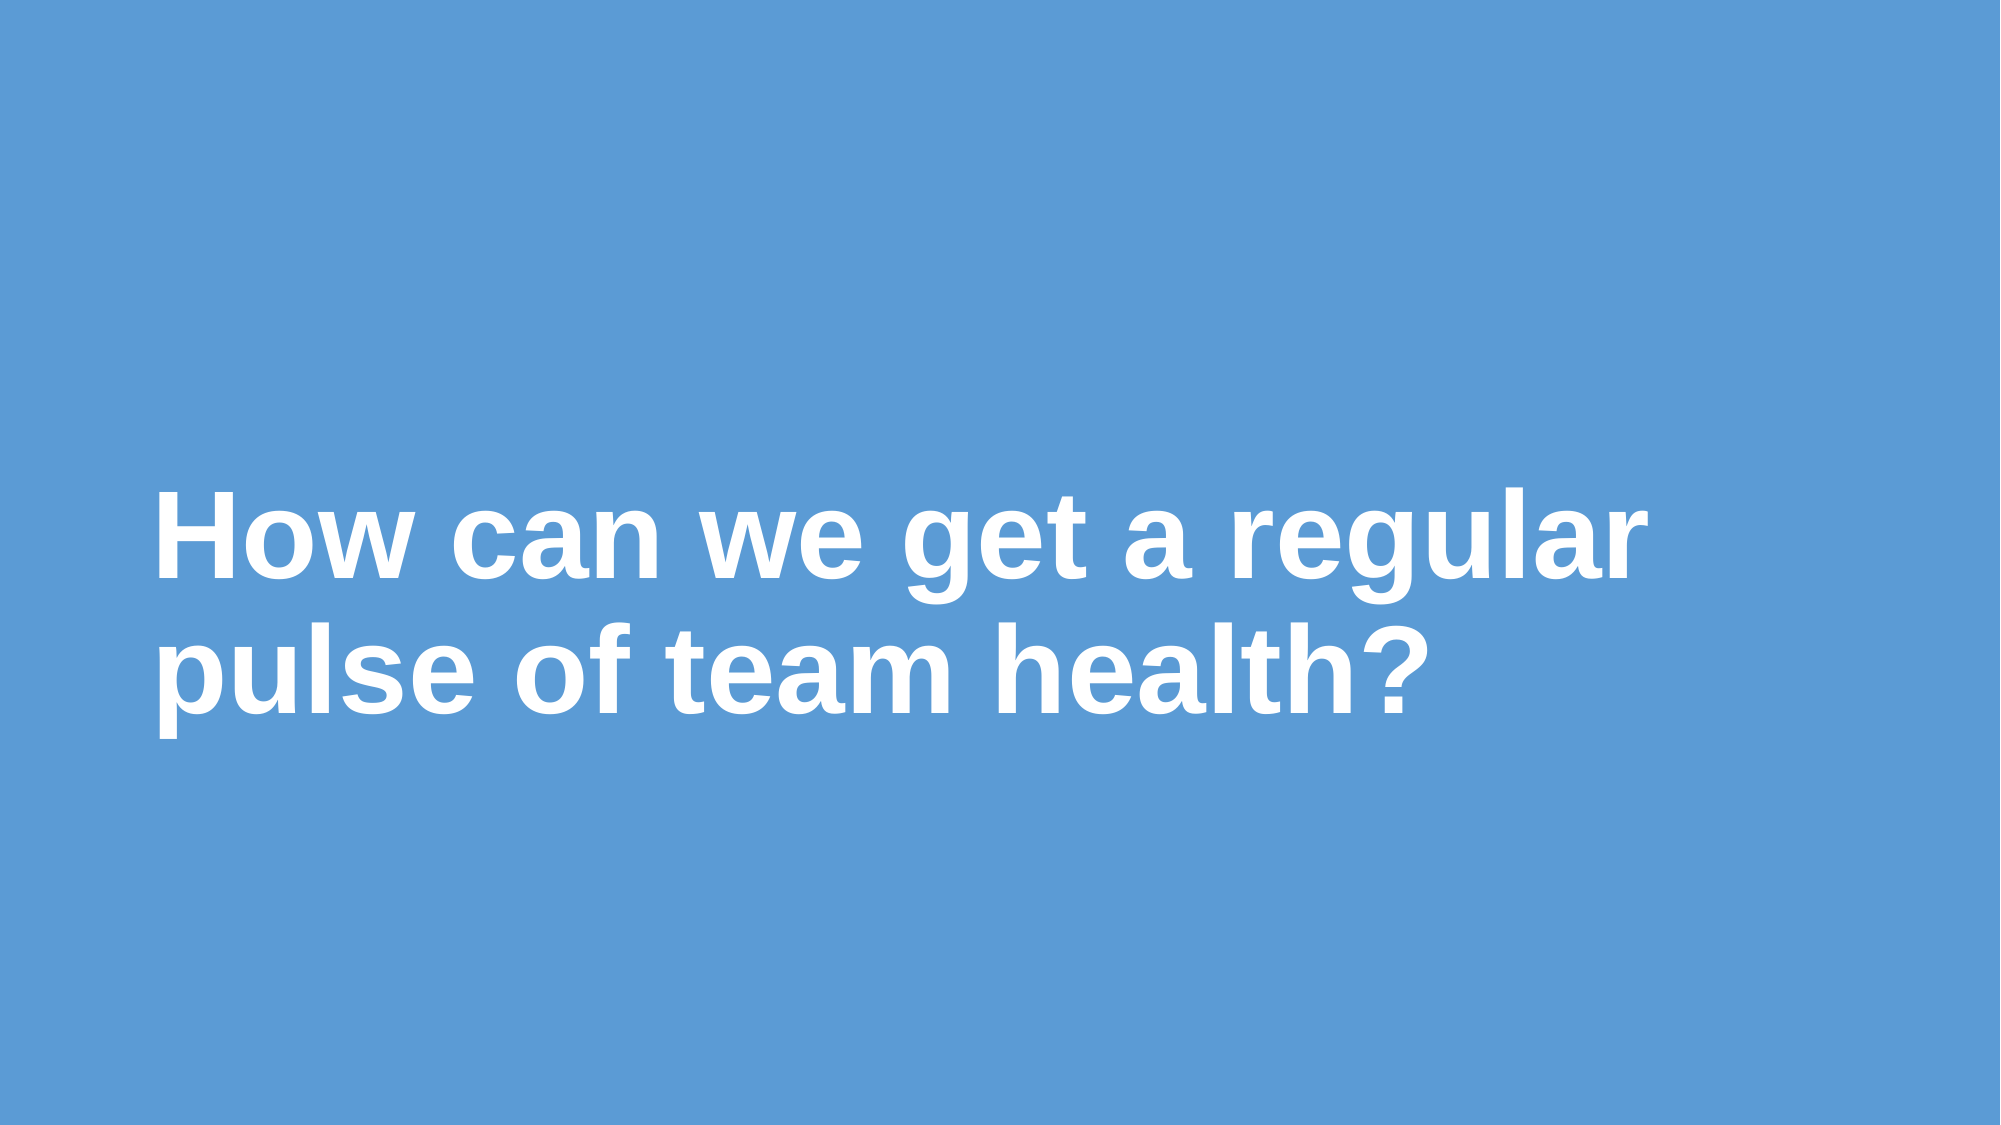

# How can we get a regular pulse of team health?